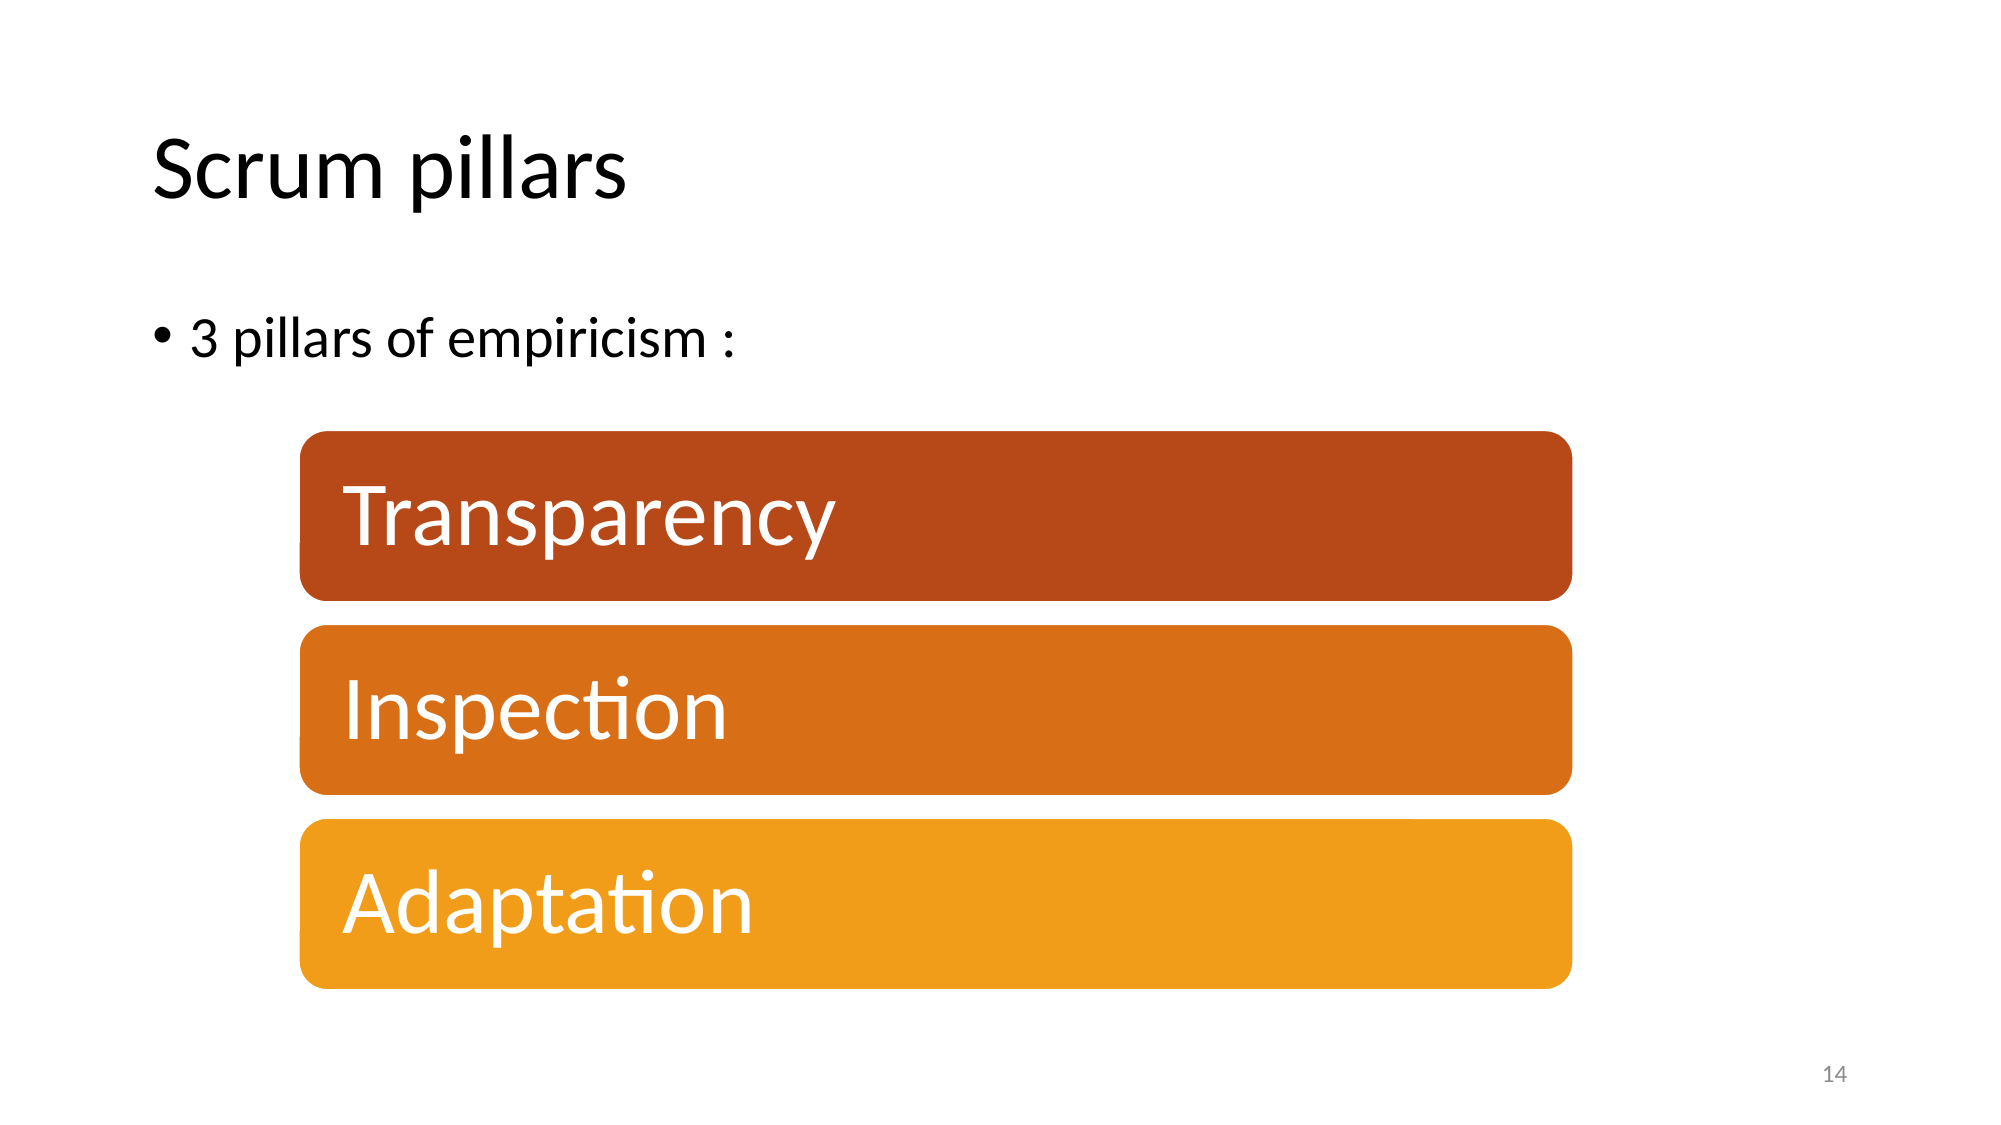

# Scrum pillars
3 pillars of empiricism :
Transparency
Inspection
Adaptation
14